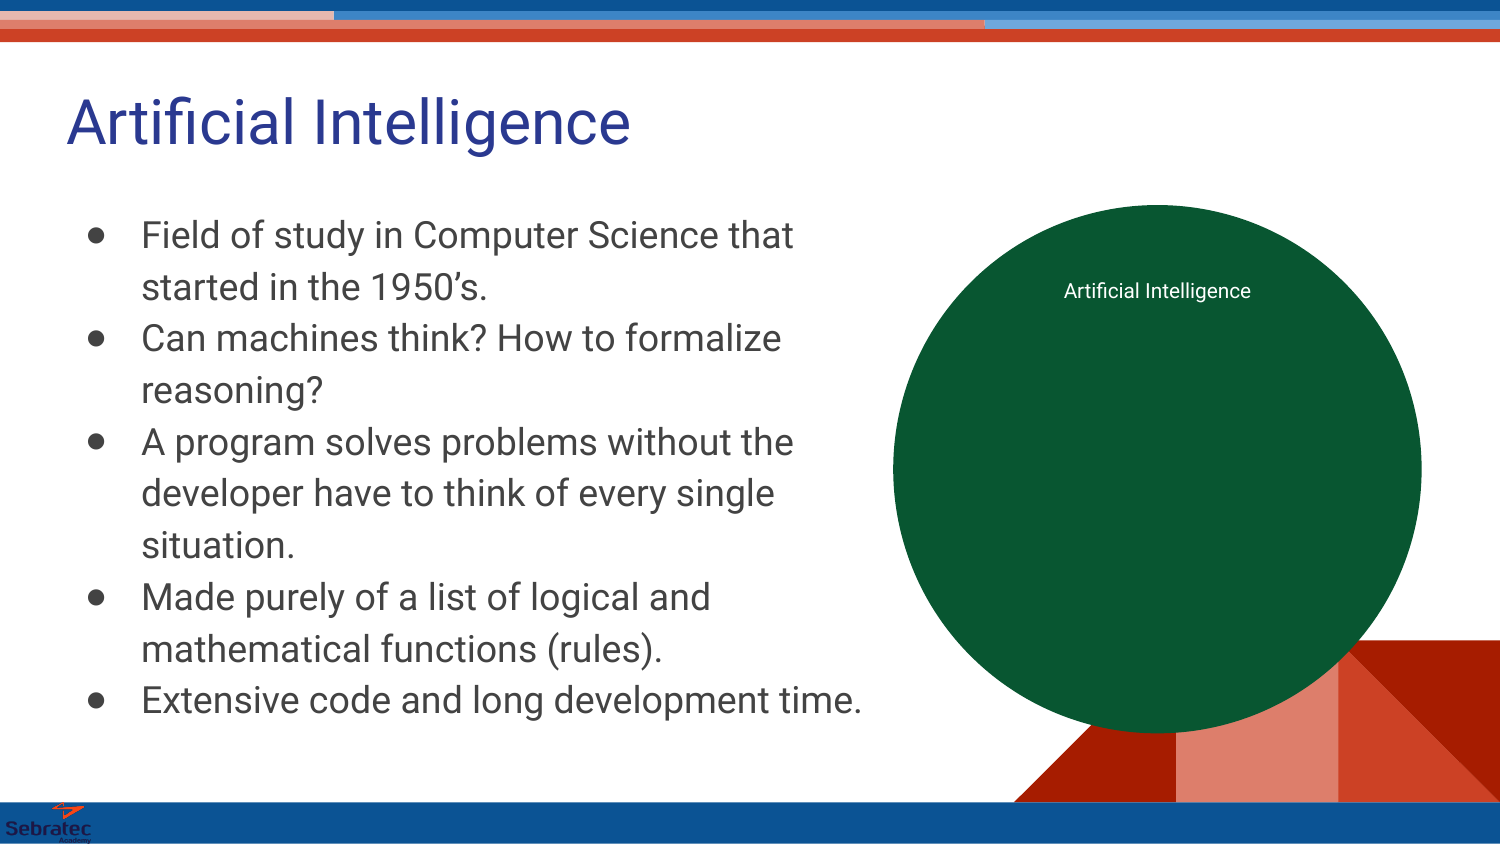

# Artificial Intelligence

Field of study in Computer Science that started in the 1950’s.
Can machines think? How to formalize reasoning?
A program solves problems without the developer have to think of every single situation.
Made purely of a list of logical and mathematical functions (rules).
Extensive code and long development time.

Artificial Intelligence